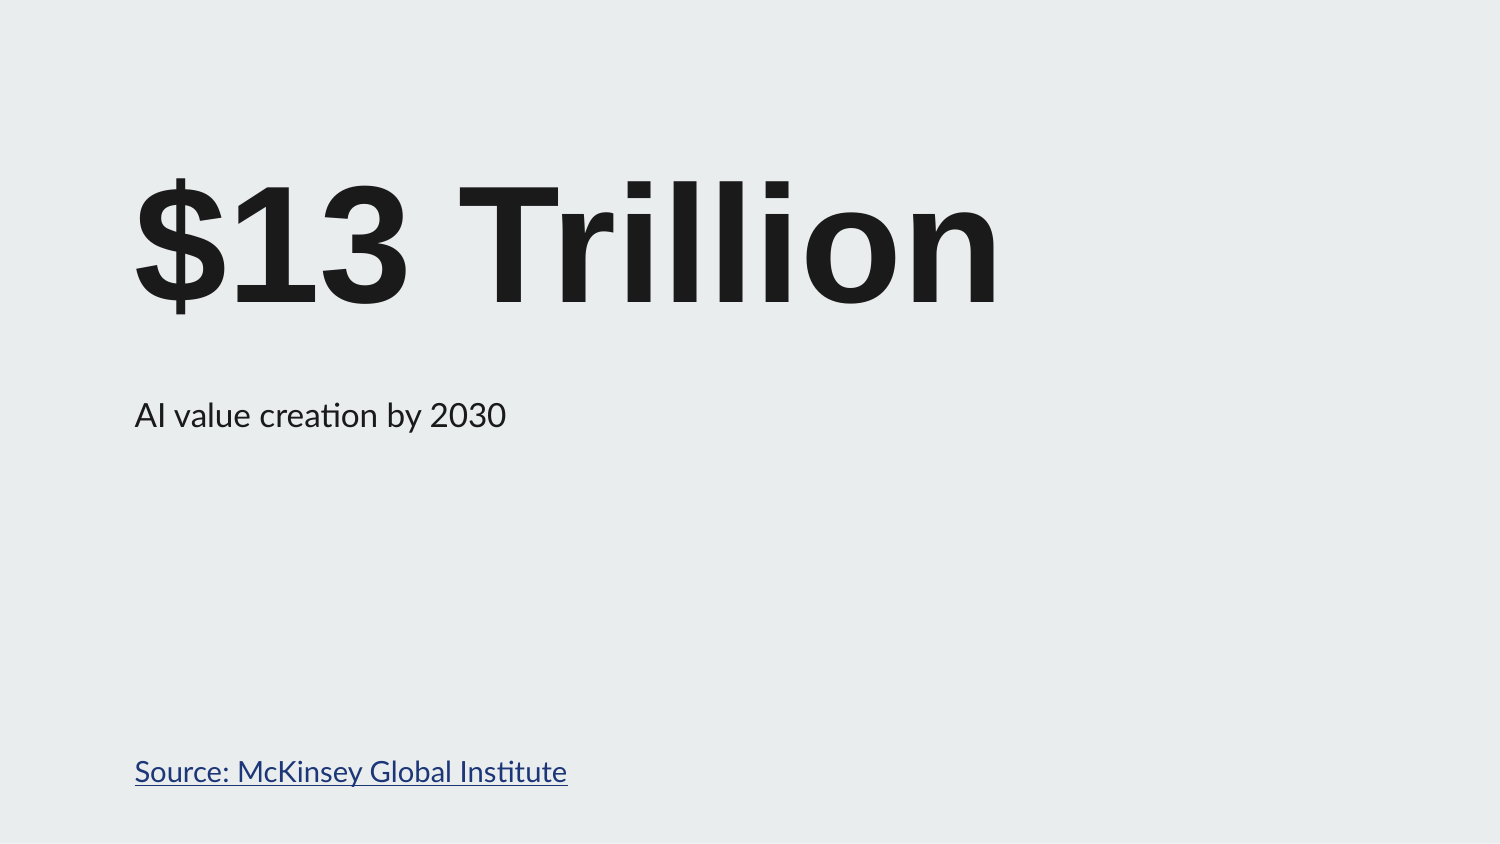

# $13 Trillion
AI value creation by 2030
Source: McKinsey Global Institute